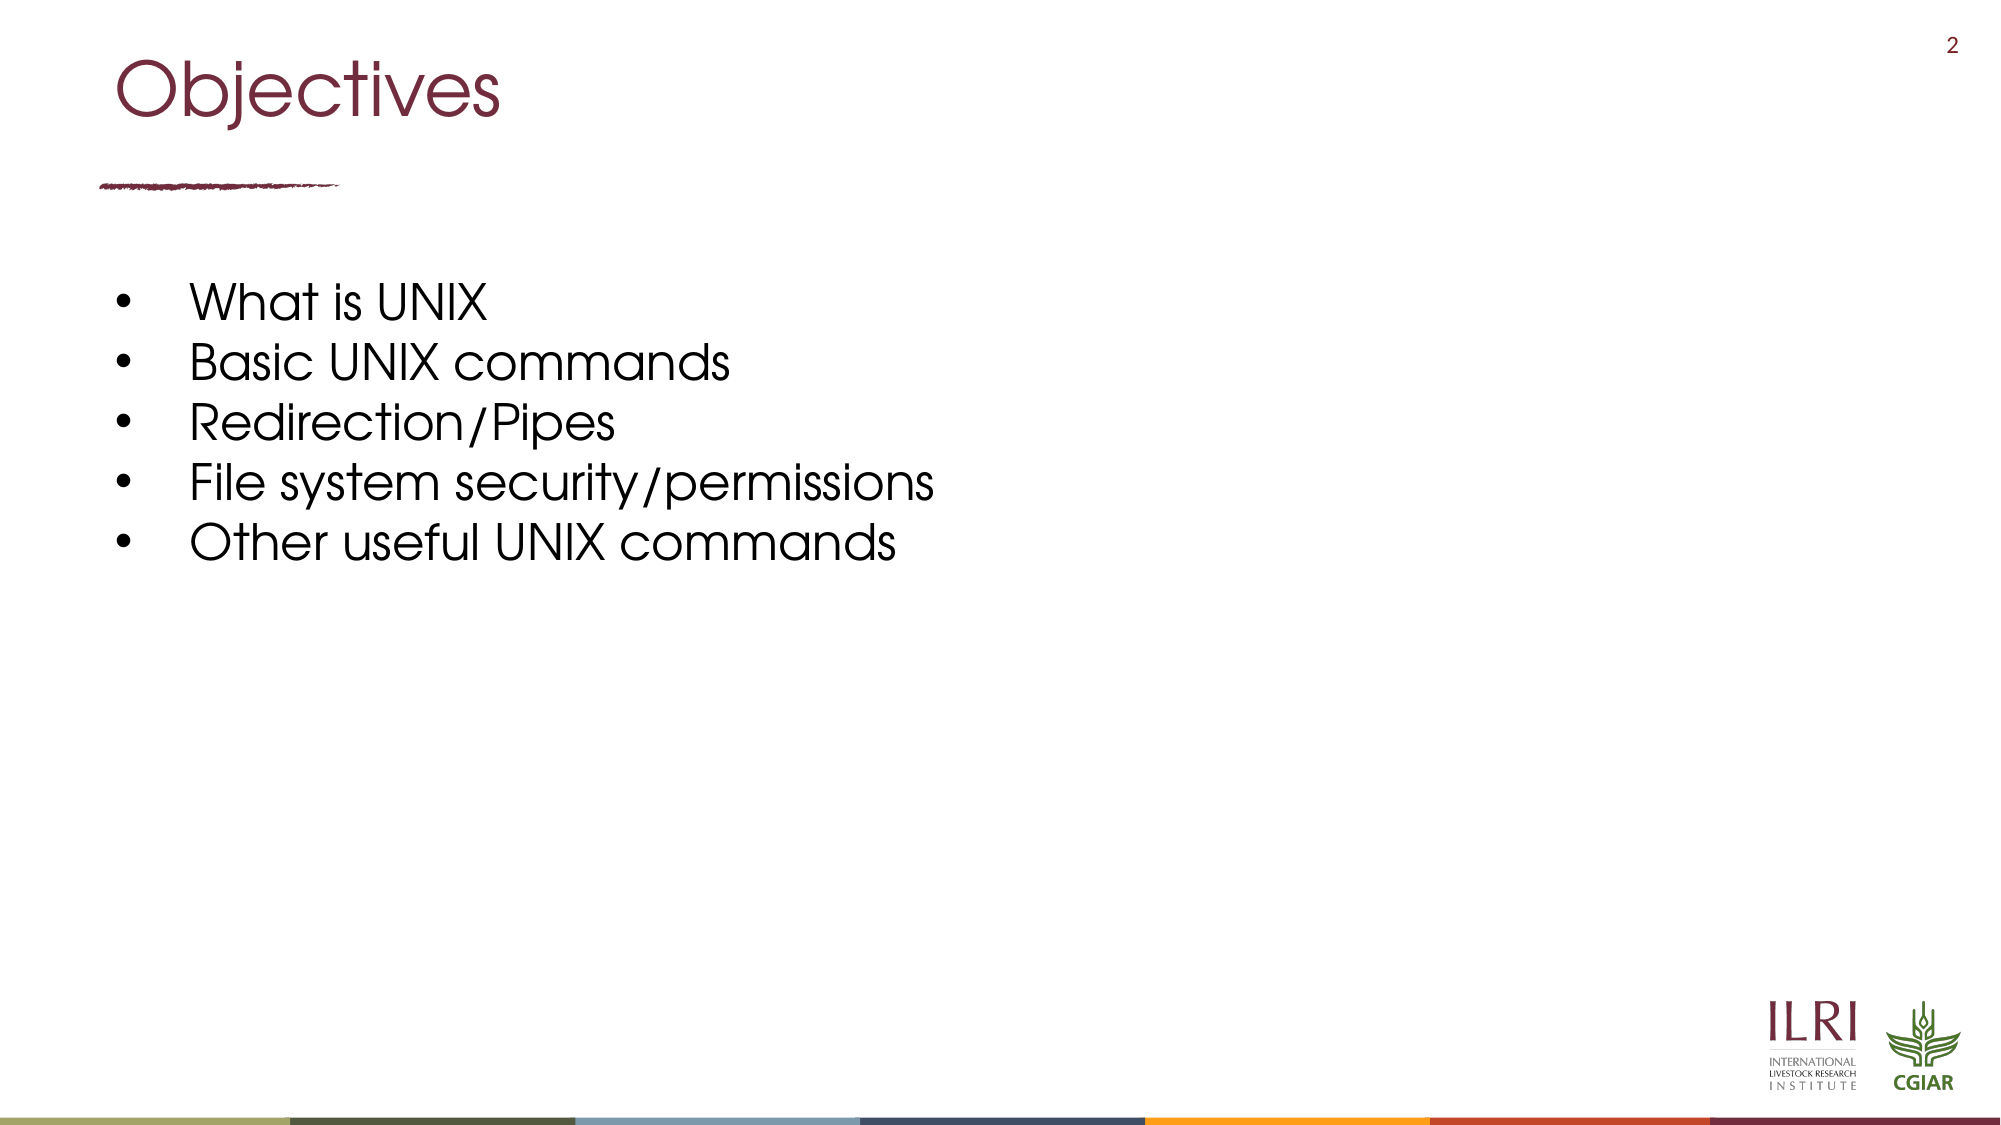

# Objectives
What is UNIX
Basic UNIX commands
Redirection/Pipes
File system security/permissions
Other useful UNIX commands